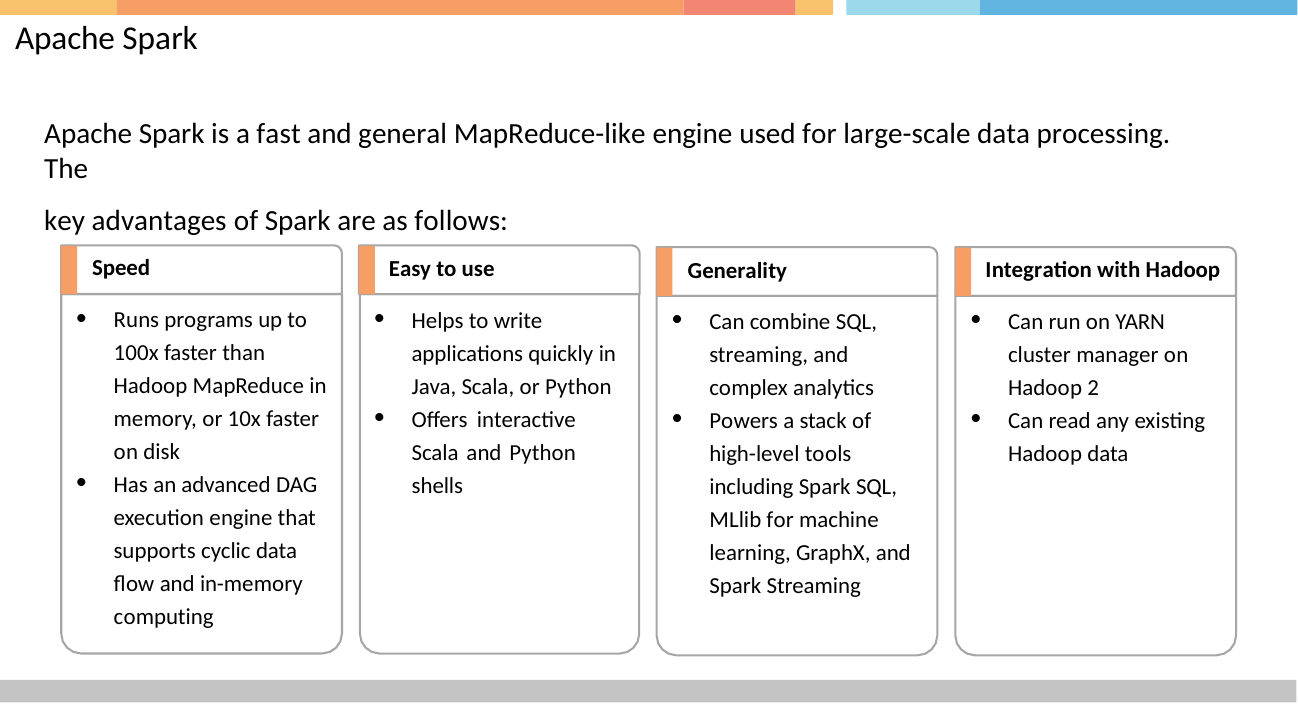

# Apache Spark

Apache Spark is a fast and general MapReduce-like engine used for large-scale data processing. The
key advantages of Spark are as follows:

Speed
Easy to use
Integration with Hadoop
Generality

Runs programs up to 100x faster than Hadoop MapReduce in memory, or 10x faster on disk
Has an advanced DAG
execution engine that supports cyclic data flow and in-memory computing
Helps to write applications quickly in Java, Scala, or Python
Offers interactive Scala and Python shells
Can run on YARN cluster manager on Hadoop 2
Can read any existing Hadoop data
Can combine SQL, streaming, and complex analytics
Powers a stack of
high-level tools including Spark SQL, MLlib for machine learning, GraphX, and Spark Streaming